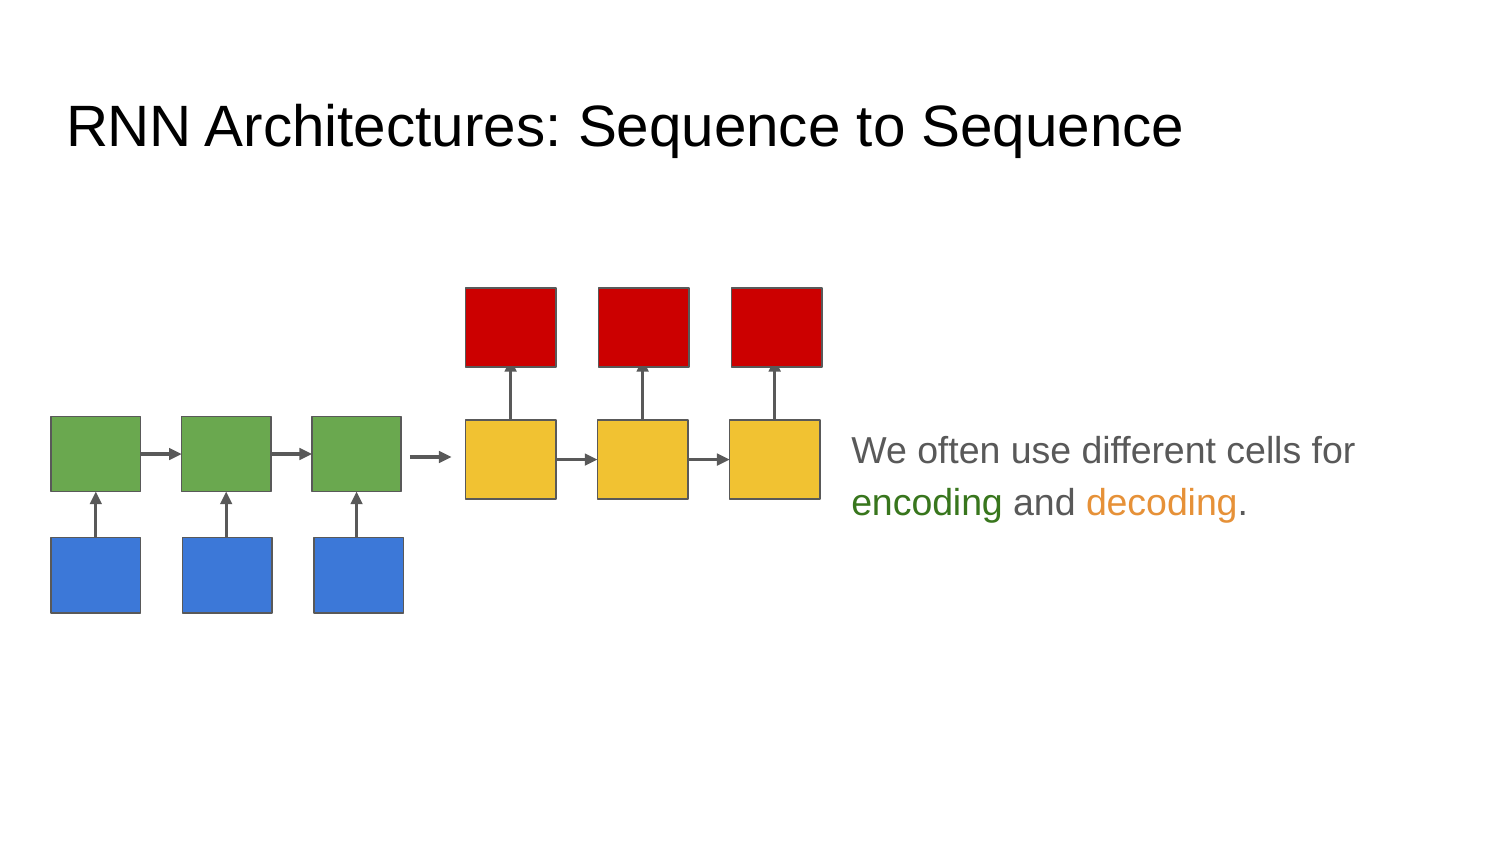

# RNN Architectures: Sequence to Sequence
We often use different cells for  encoding and decoding.